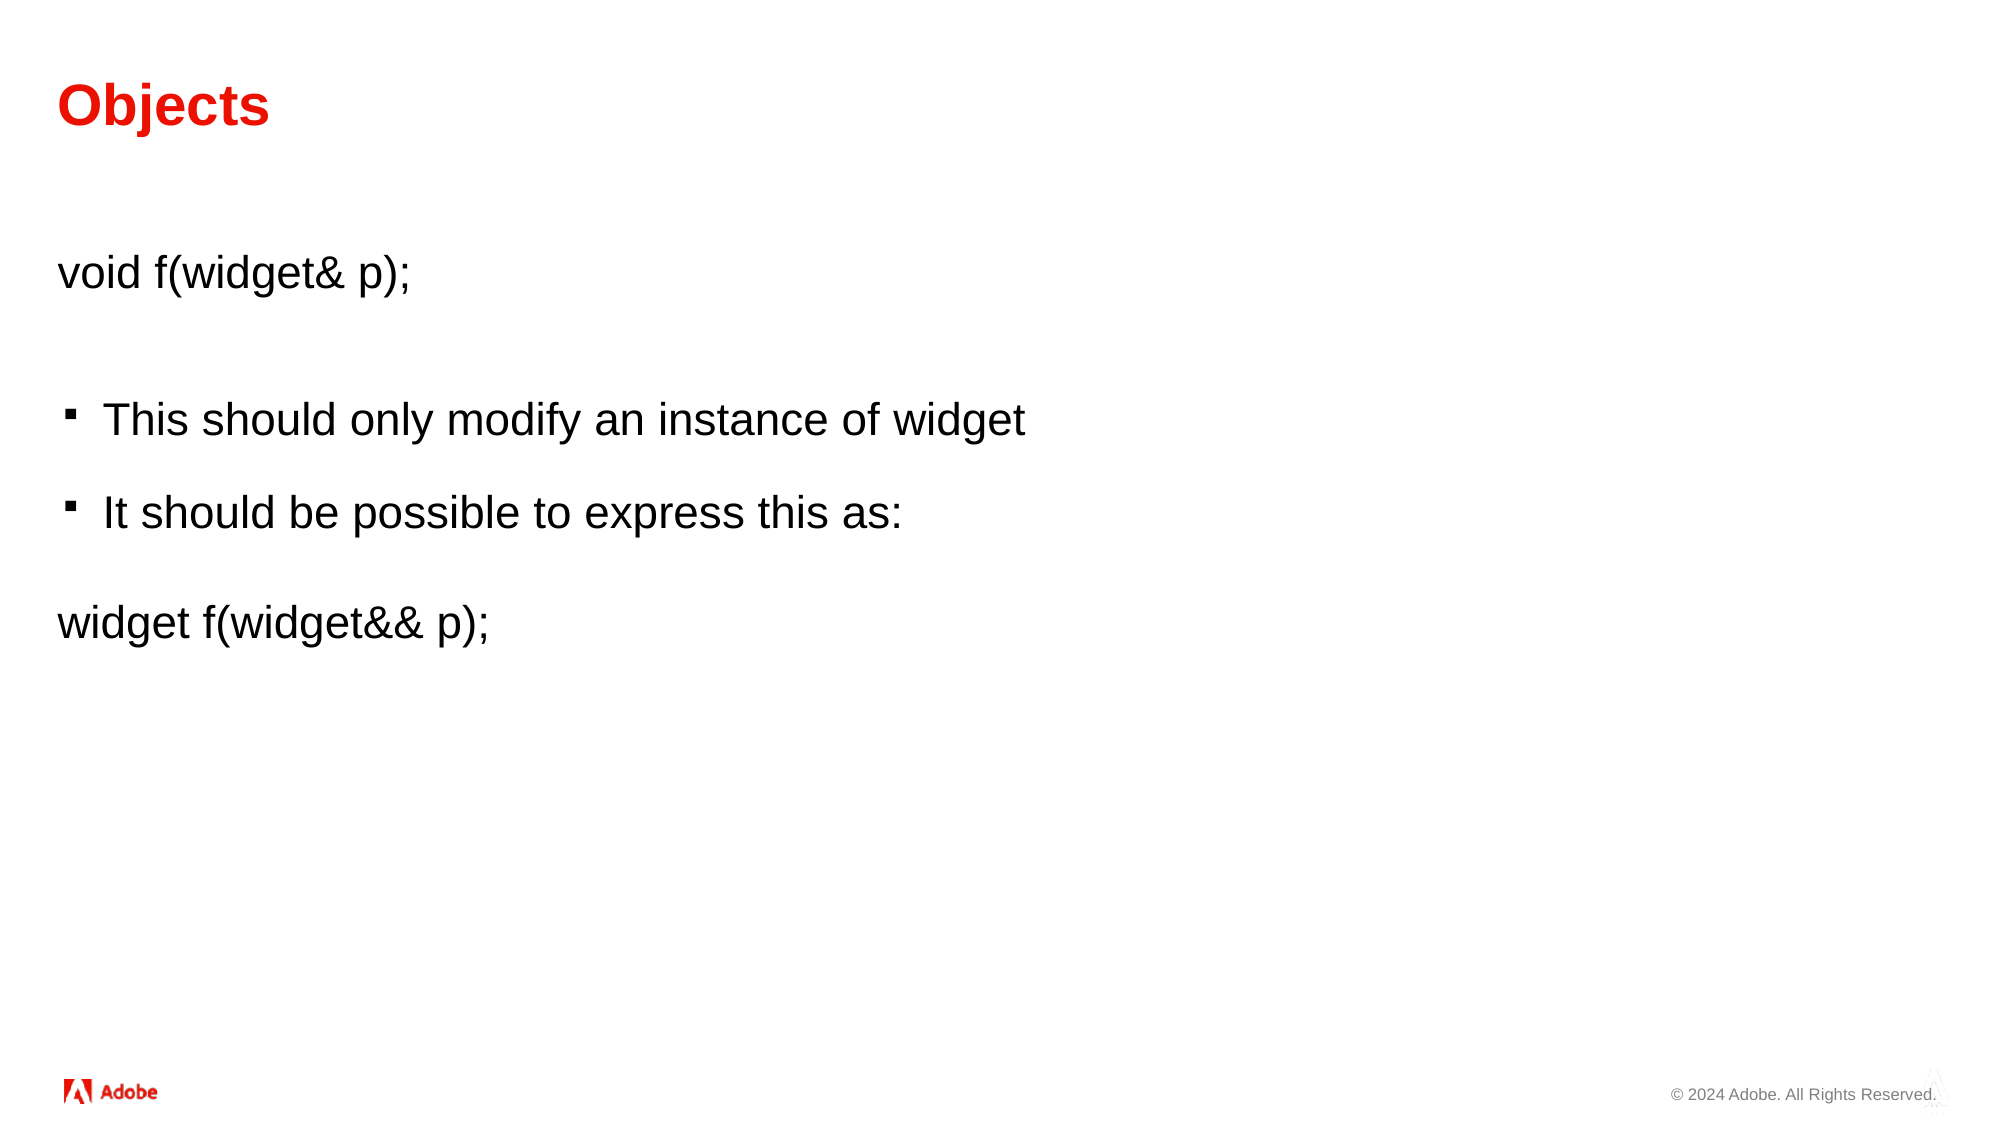

# Objects
void f(widget& p);

This should only modify an instance of widget
It should be possible to express this as:

widget f(widget&& p);
36